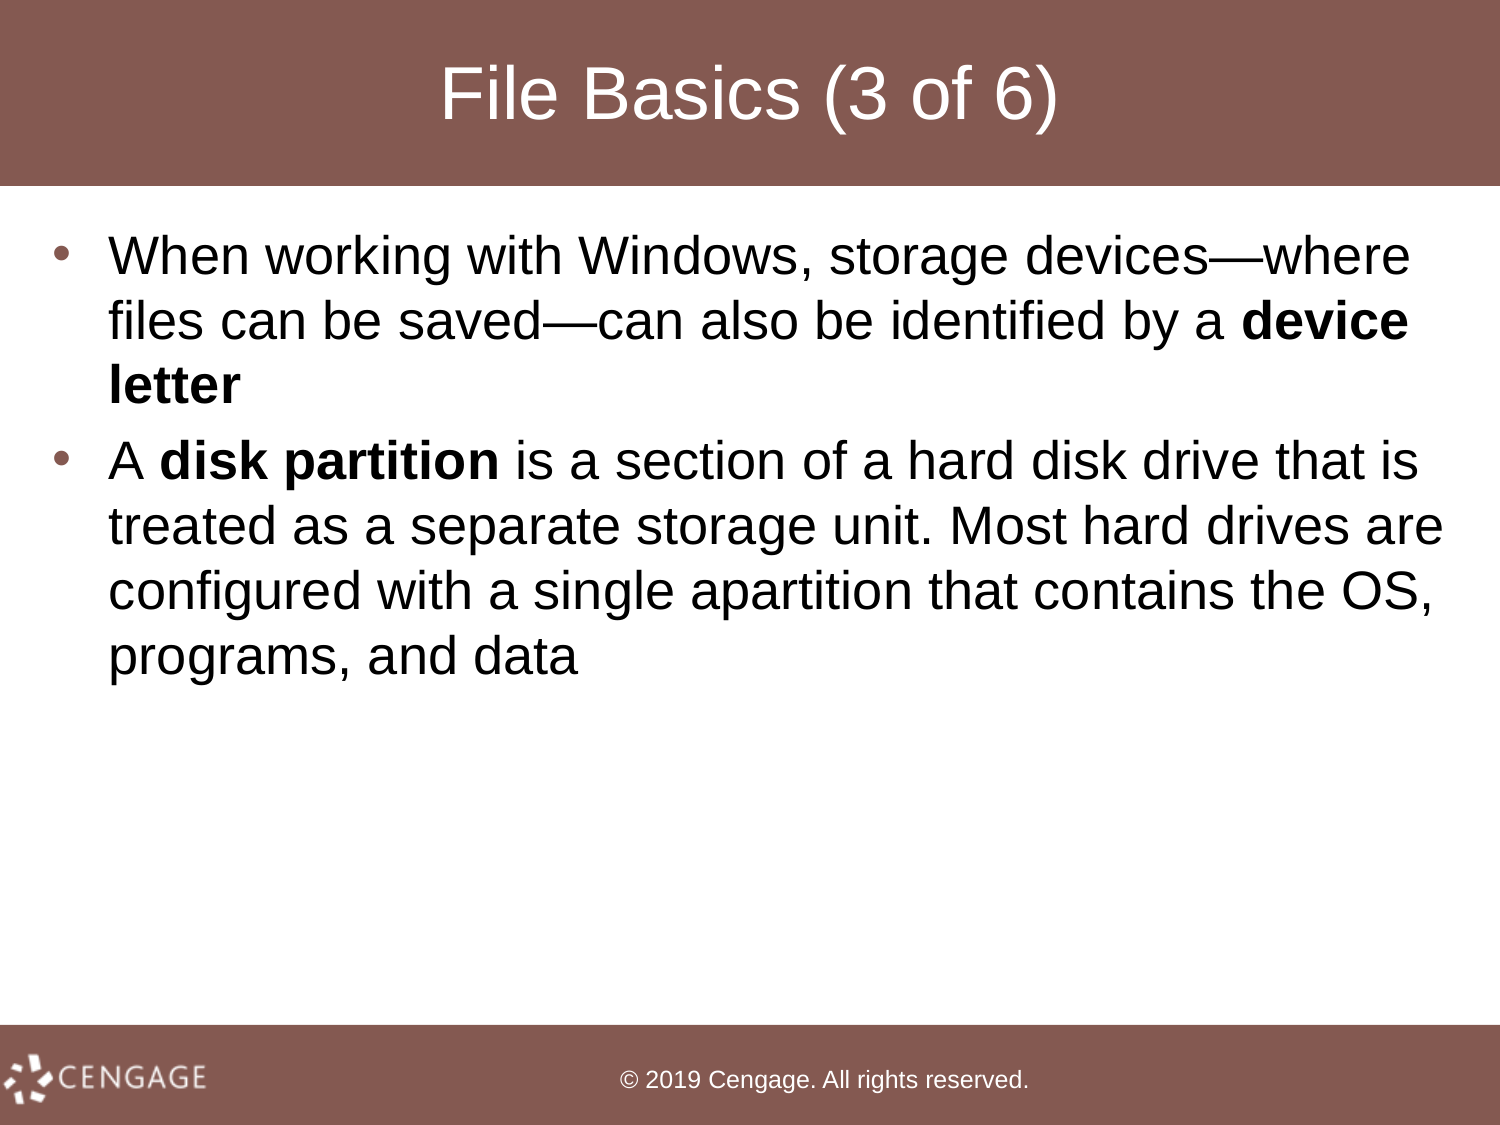

# File Basics (3 of 6)
When working with Windows, storage devices—where files can be saved—can also be identified by a device letter
A disk partition is a section of a hard disk drive that is treated as a separate storage unit. Most hard drives are configured with a single apartition that contains the OS, programs, and data